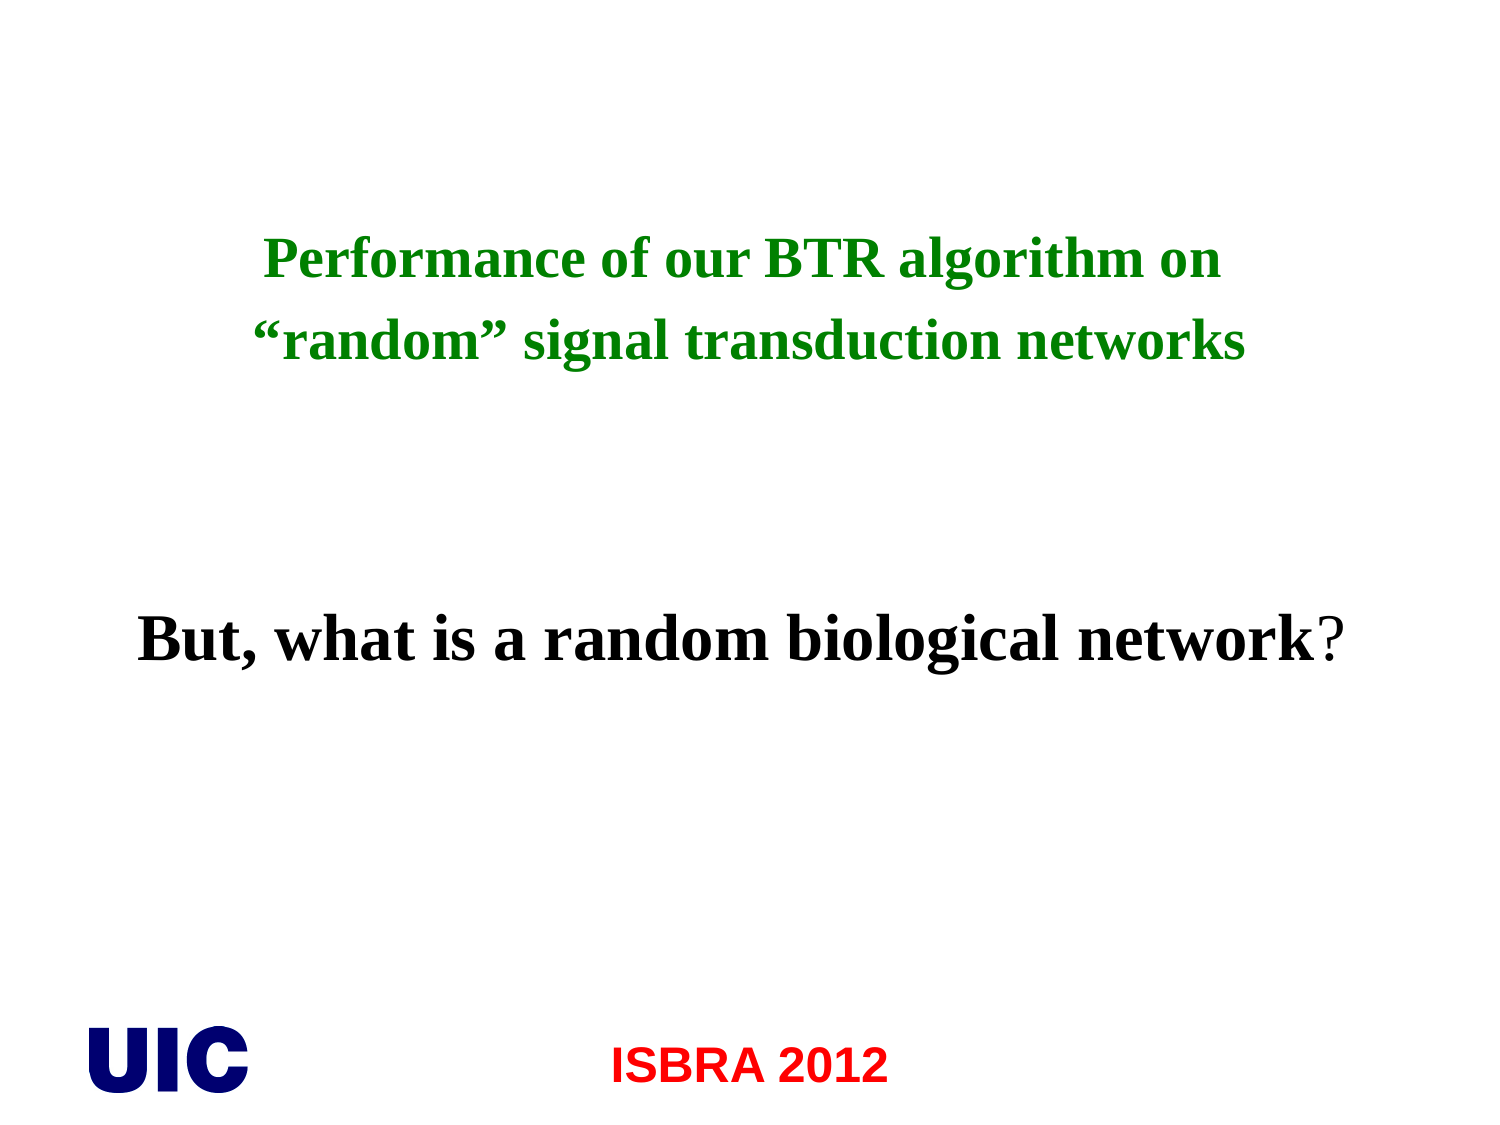

Performance of our BTR algorithm on
“random” signal transduction networks

But, what is a random biological network?
ISBRA 2012